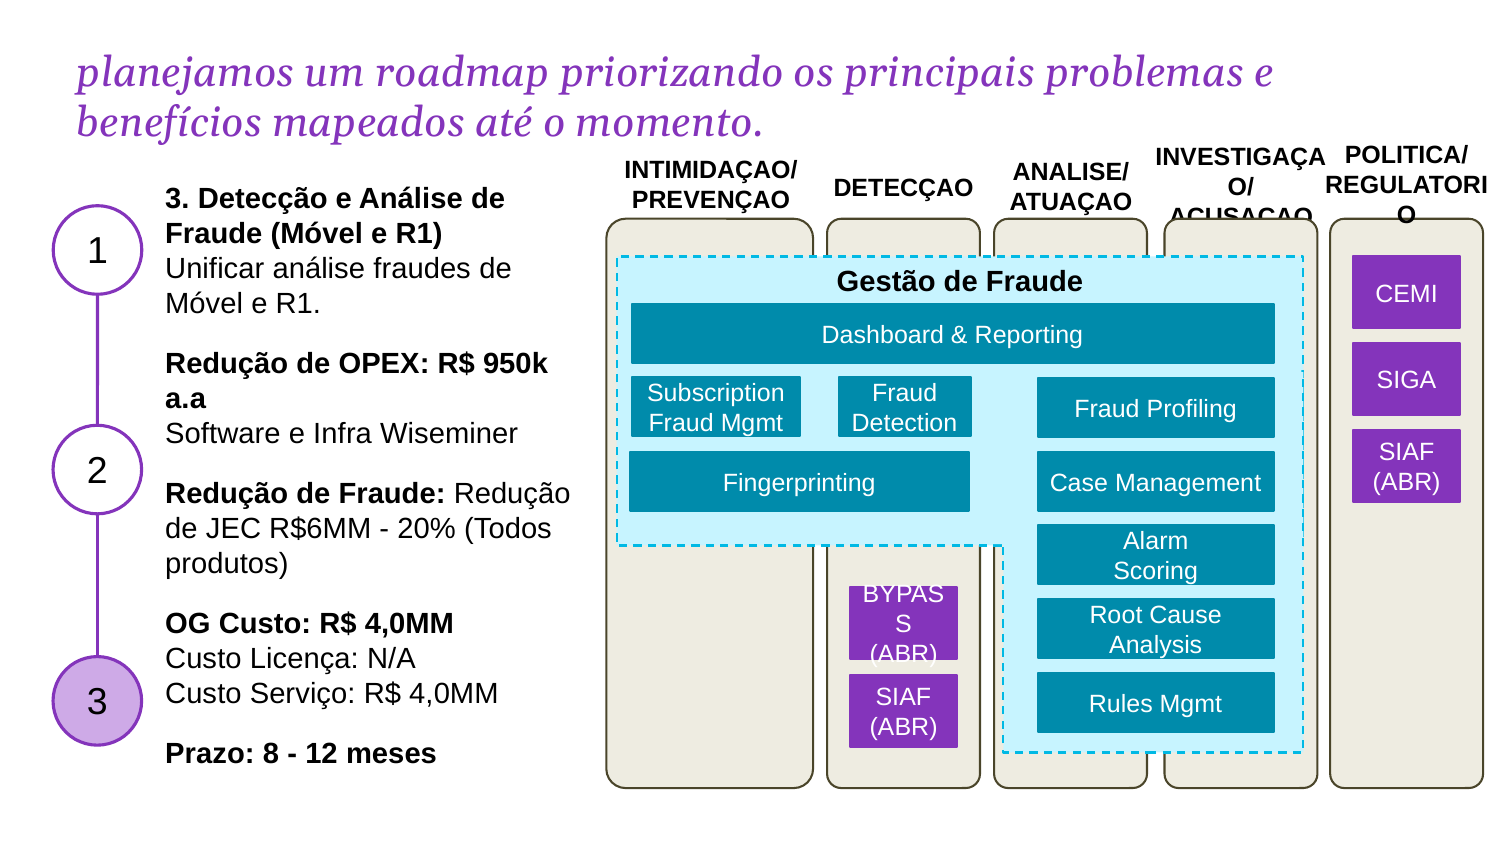

# planejamos um roadmap priorizando os principais problemas e benefícios mapeados até o momento.
INTIMIDAÇAO/
PREVENÇAO
POLITICA/
REGULATORIO
ANALISE/
ATUAÇAO
INVESTIGAÇAO/
ACUSAÇAO
DETECÇAO
3. Detecção e Análise de Fraude (Móvel e R1)
Unificar análise fraudes de Móvel e R1.

Redução de OPEX: R$ 950k a.a
Software e Infra Wiseminer

Redução de Fraude: Redução de JEC R$6MM - 20% (Todos produtos)

OG Custo: R$ 4,0MM
Custo Licença: N/A
Custo Serviço: R$ 4,0MM

Prazo: 8 - 12 meses
1

Gestão de Fraude
CEMI
Dashboard & Reporting
SIGA

Fraud Detection
Subscription Fraud Mgmt
Fraud Profiling
2
SIAF
(ABR)
Fingerprinting
Case Management
Alarm
Scoring
BYPASS
(ABR)
Root Cause
Analysis
3
Rules Mgmt
SIAF
(ABR)